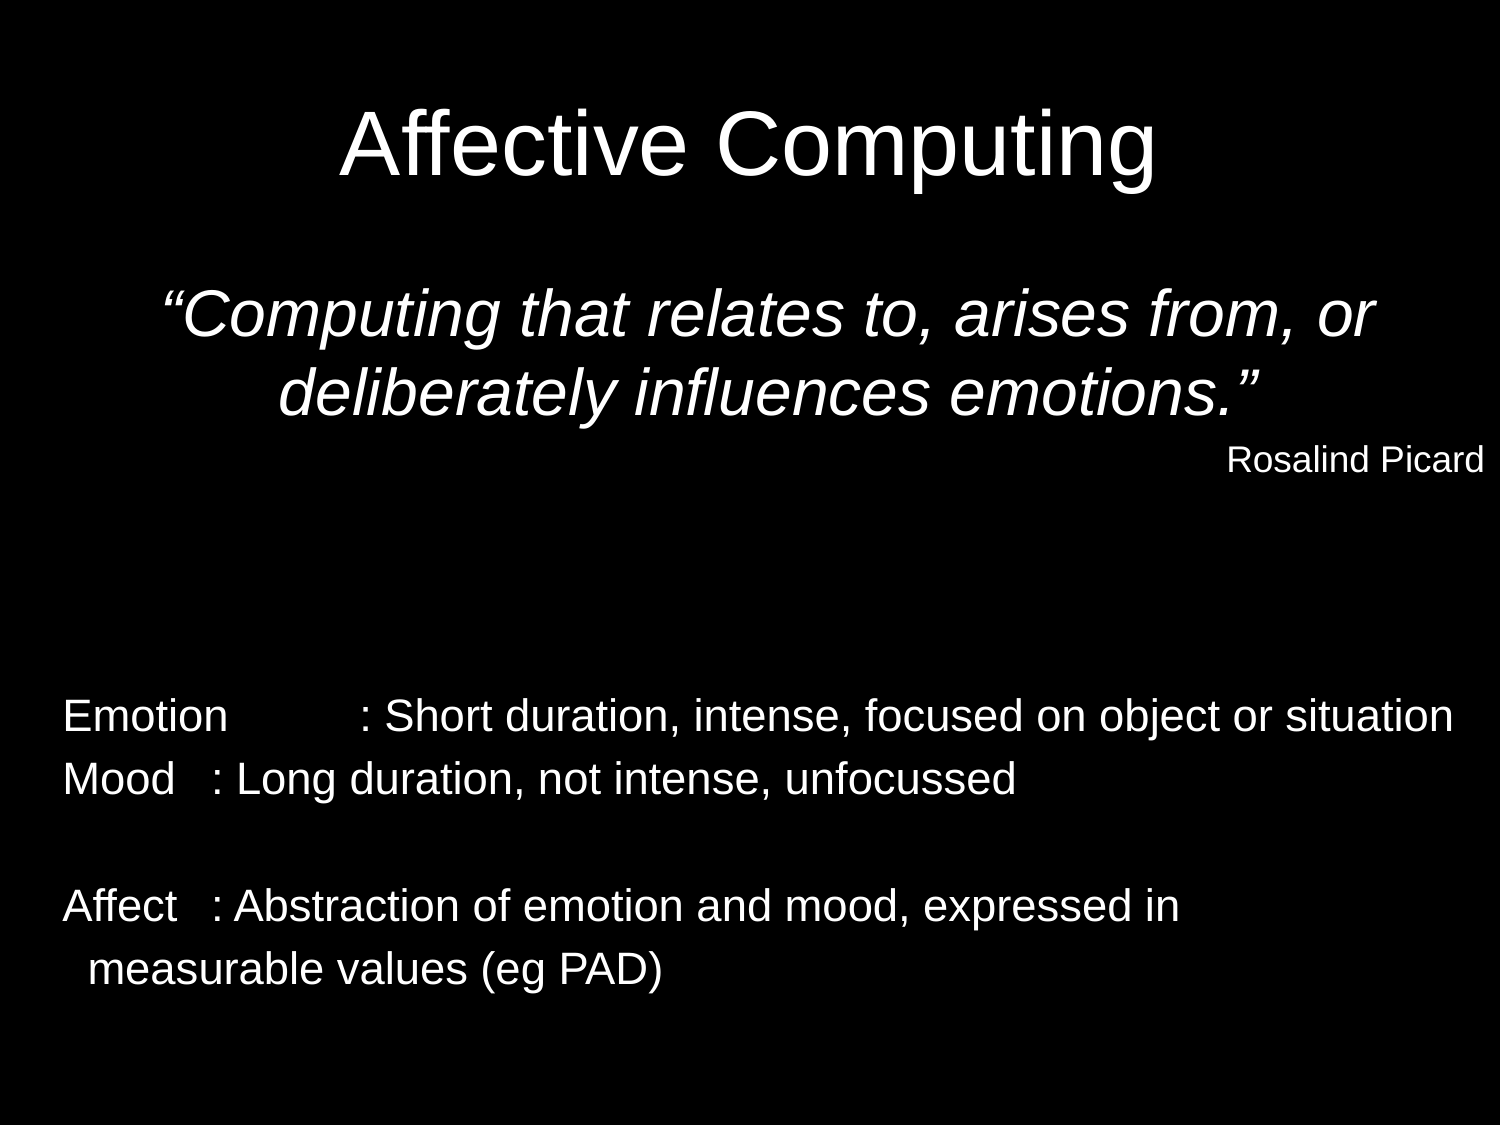

# Affective Computing
“Computing that relates to, arises from, or deliberately influences emotions.”
Rosalind Picard

Emotion	: Short duration, intense, focused on object or situation
Mood		: Long duration, not intense, unfocussed

Affect		: Abstraction of emotion and mood, expressed in
		  measurable values (eg PAD)